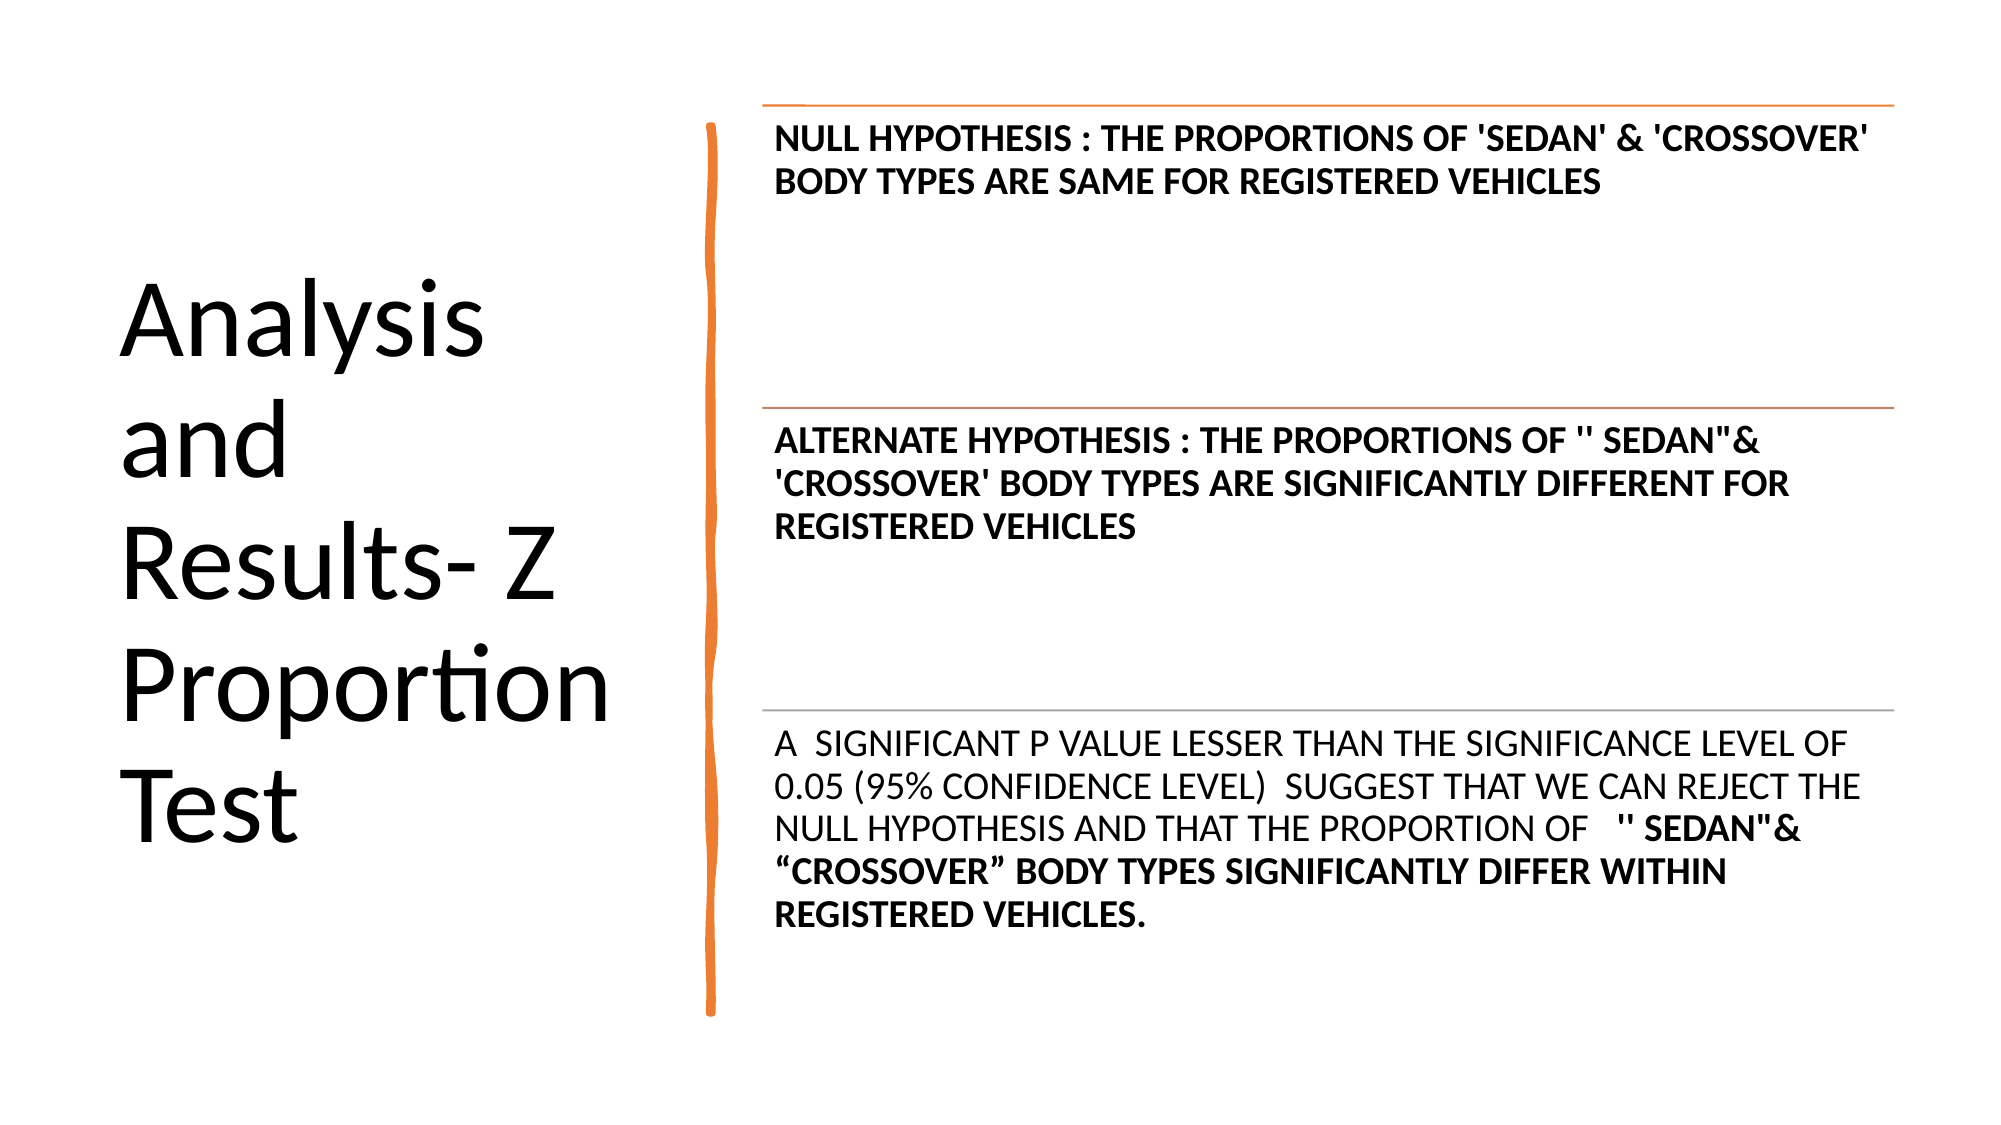

Null Hypothesis : The proportions of 'sedan' & 'Crossover' Body Types are same for registered vehicles
Alternate Hypothesis : The proportions of '' Sedan"& 'Crossover' Body Types are significantly different for registered vehicles
A  significant P value lesser than the significance level of 0.05 (95% confidence level)  suggest that we can reject the null hypothesis and that the proportion of   '' Sedan"& “Crossover” body types significantly differ within registered vehicles.

# Analysis and Results- Z  Proportion Test